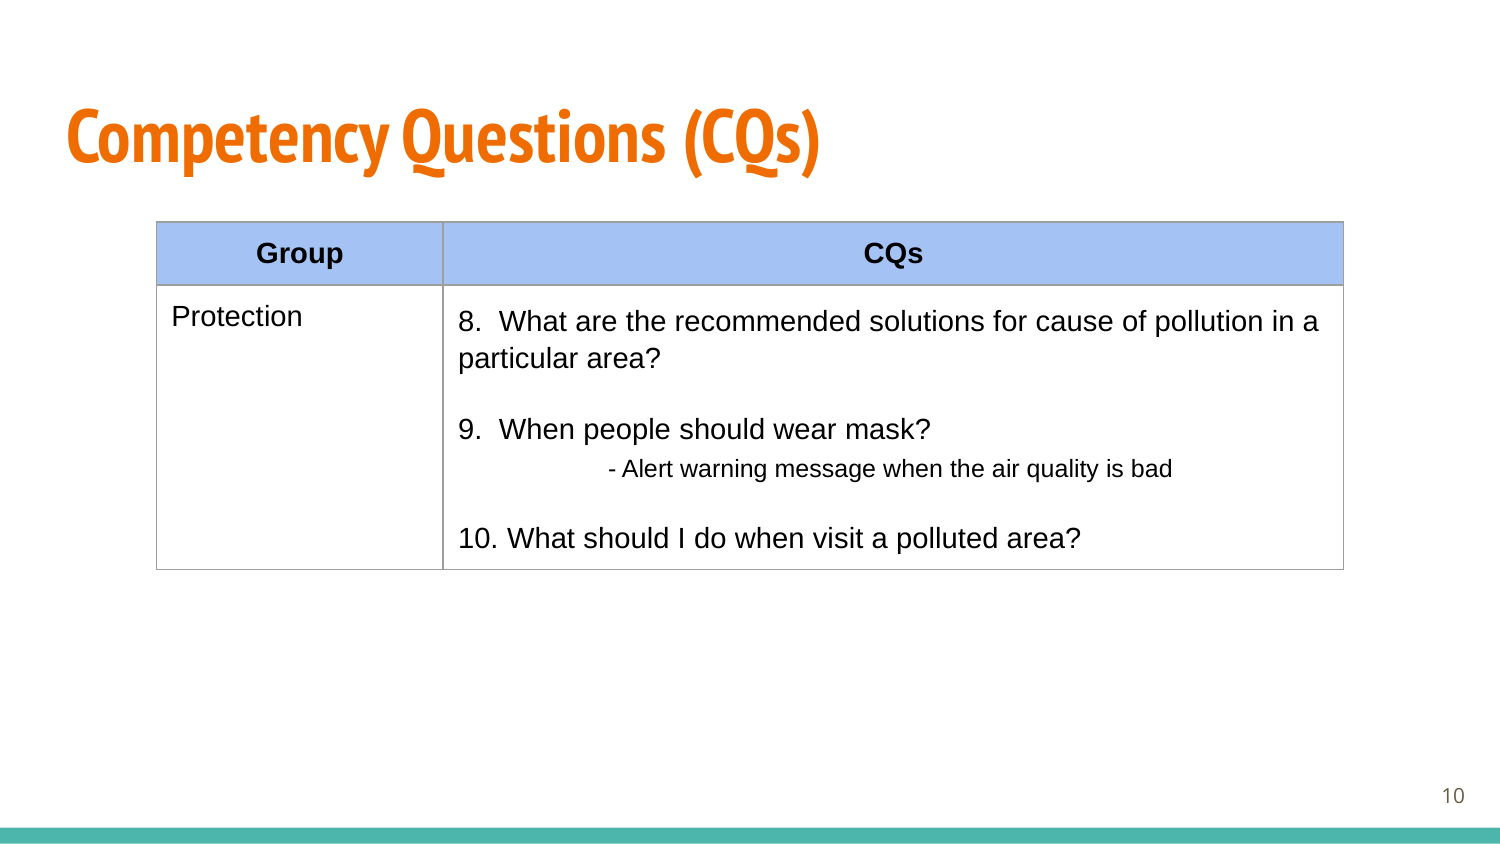

# Competency Questions (CQs)
| Group | CQs |
| --- | --- |
| Protection | 8. What are the recommended solutions for cause of pollution in a particular area? 9. When people should wear mask? - Alert warning message when the air quality is bad 10. What should I do when visit a polluted area? |
10